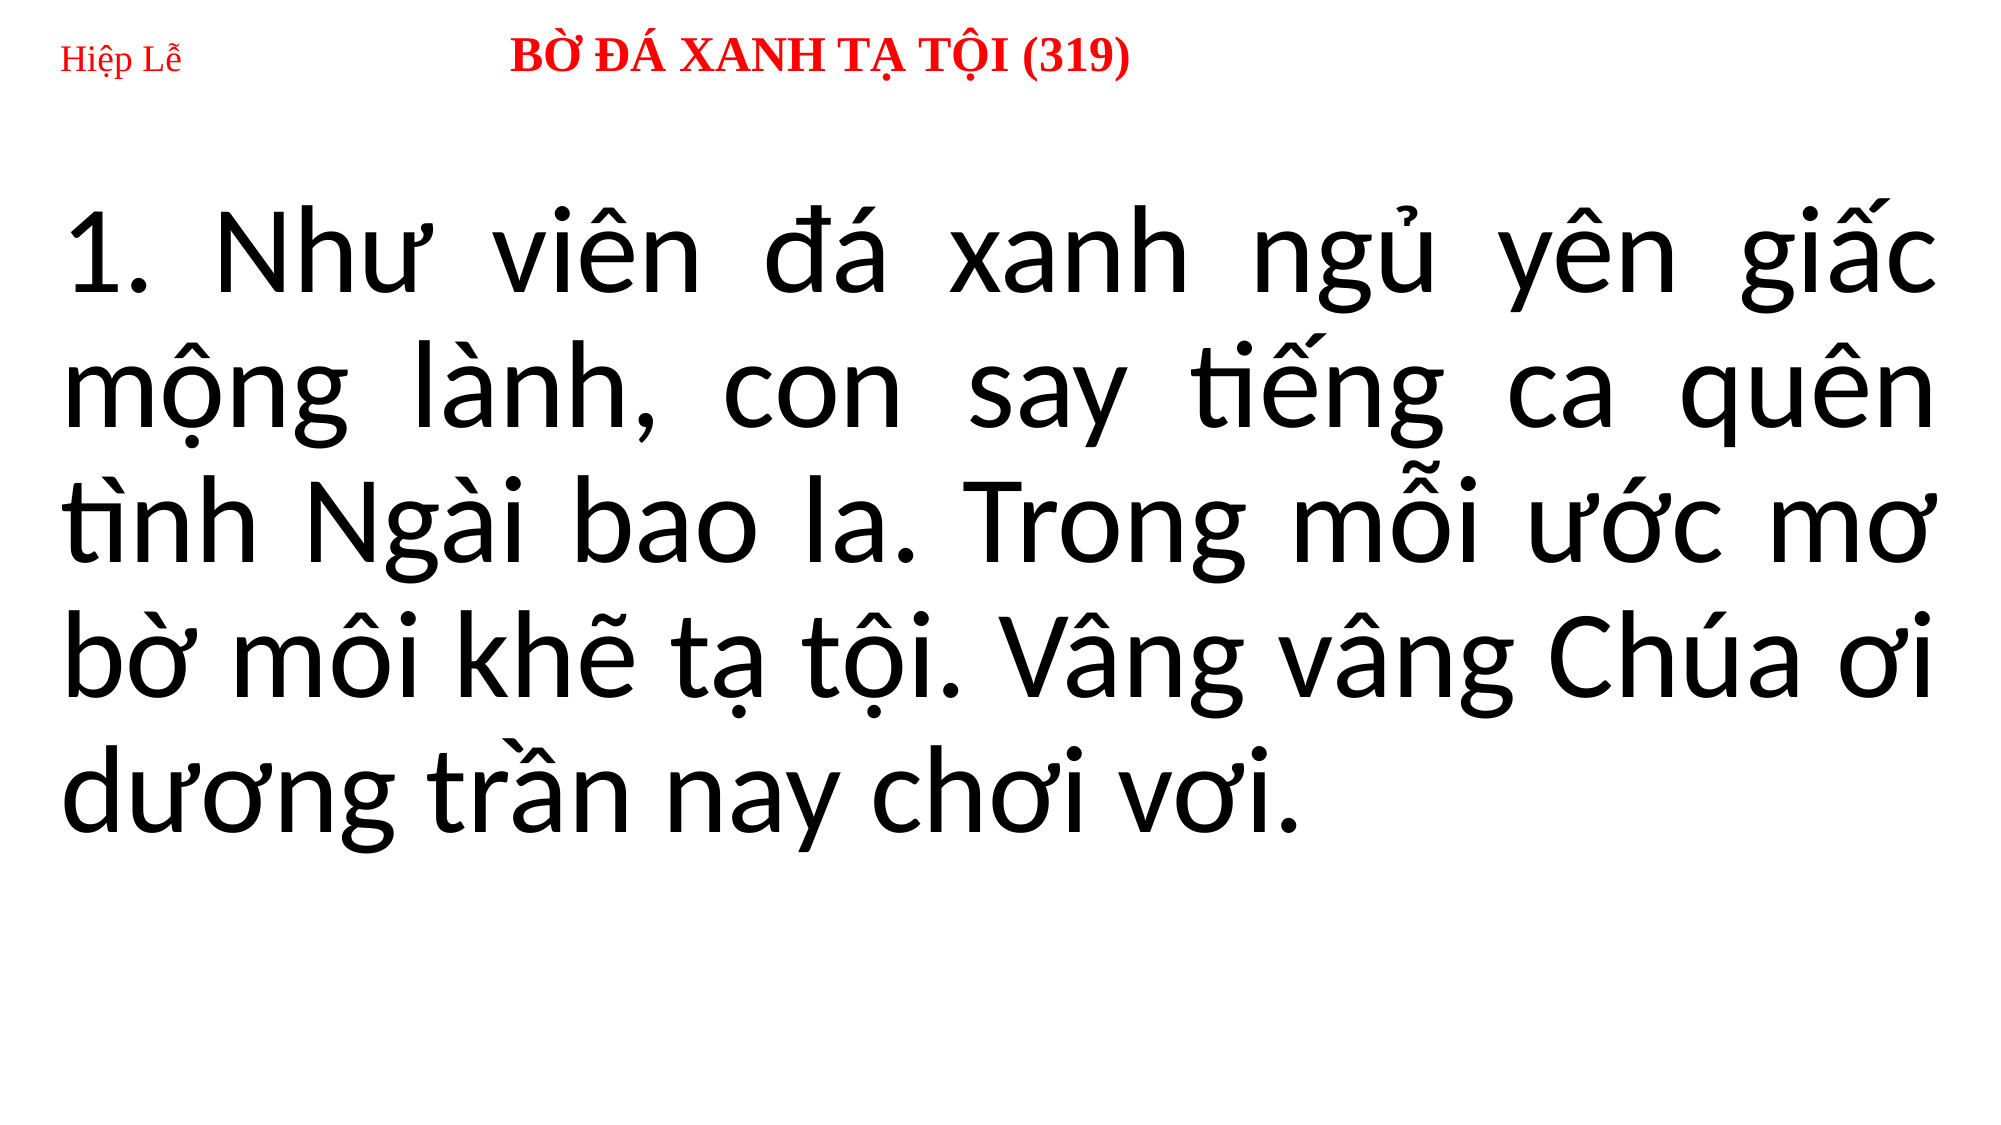

# Hiệp Lễ                 		BỜ ĐÁ XANH TẠ TỘI (319)
1. Như viên đá xanh ngủ yên giấc mộng lành, con say tiếng ca quên tình Ngài bao la. Trong mỗi ước mơ bờ môi khẽ tạ tội. Vâng vâng Chúa ơi dương trần nay chơi vơi.